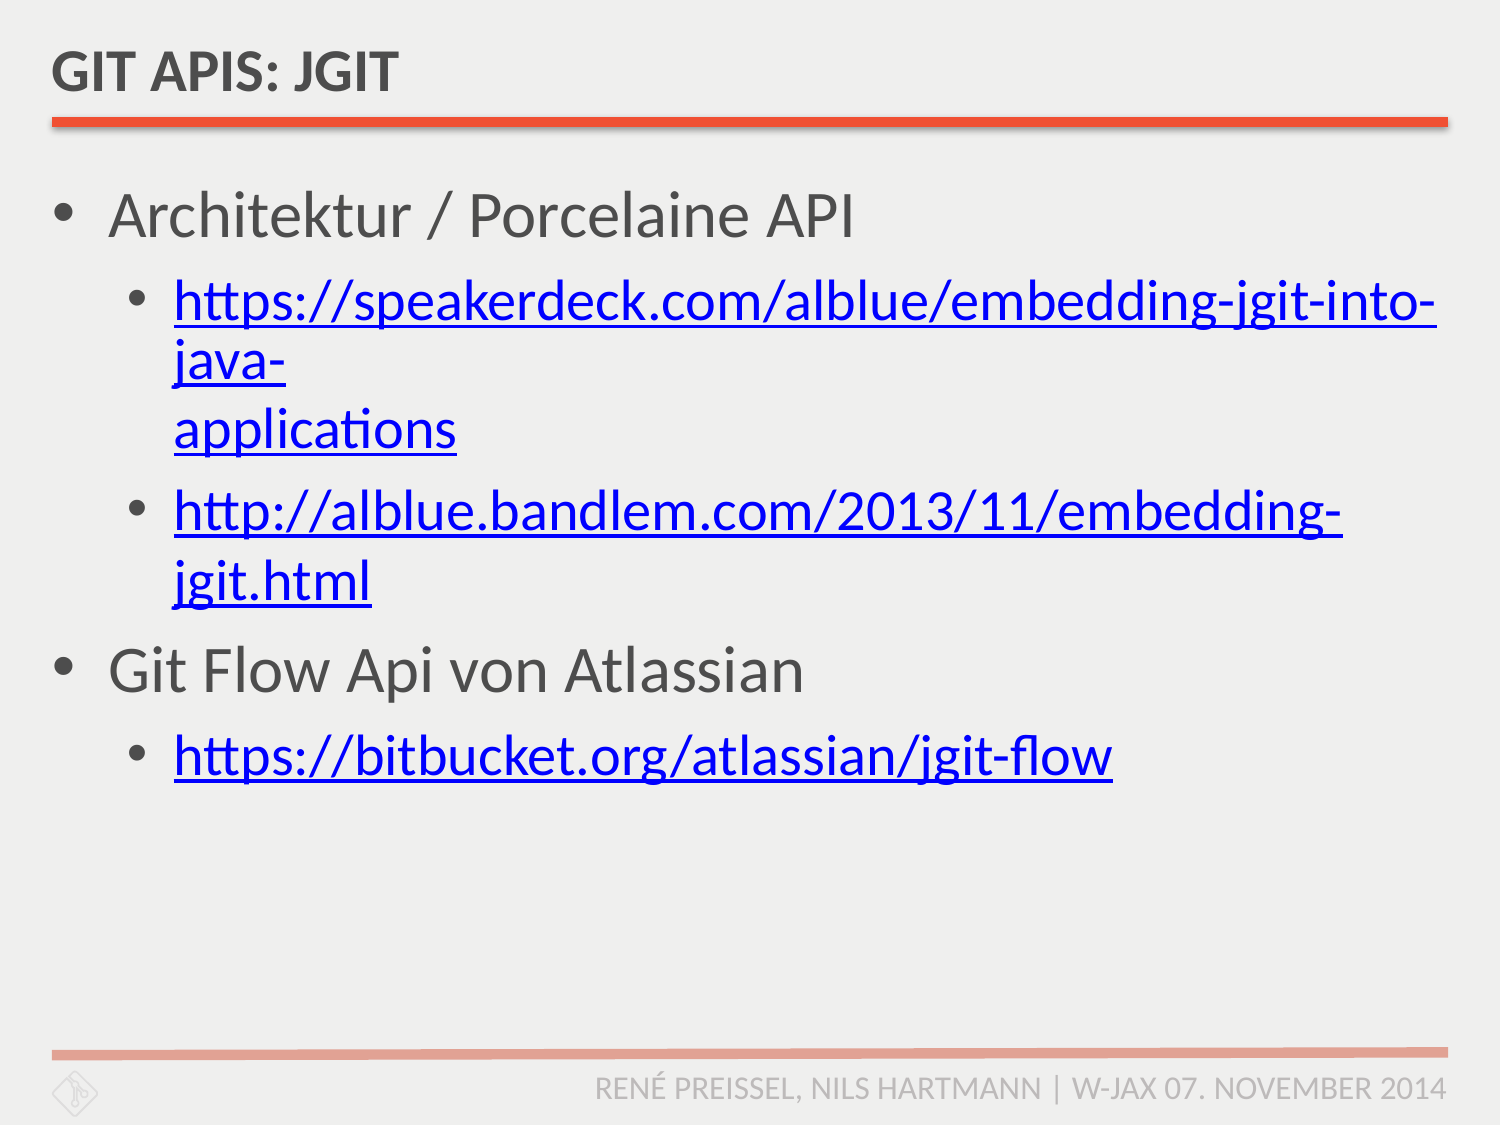

# GIT APIS: JGIT
Architektur / Porcelaine API
https://speakerdeck.com/alblue/embedding-jgit-into-java-applications
http://alblue.bandlem.com/2013/11/embedding-jgit.html
Git Flow Api von Atlassian
https://bitbucket.org/atlassian/jgit-flow